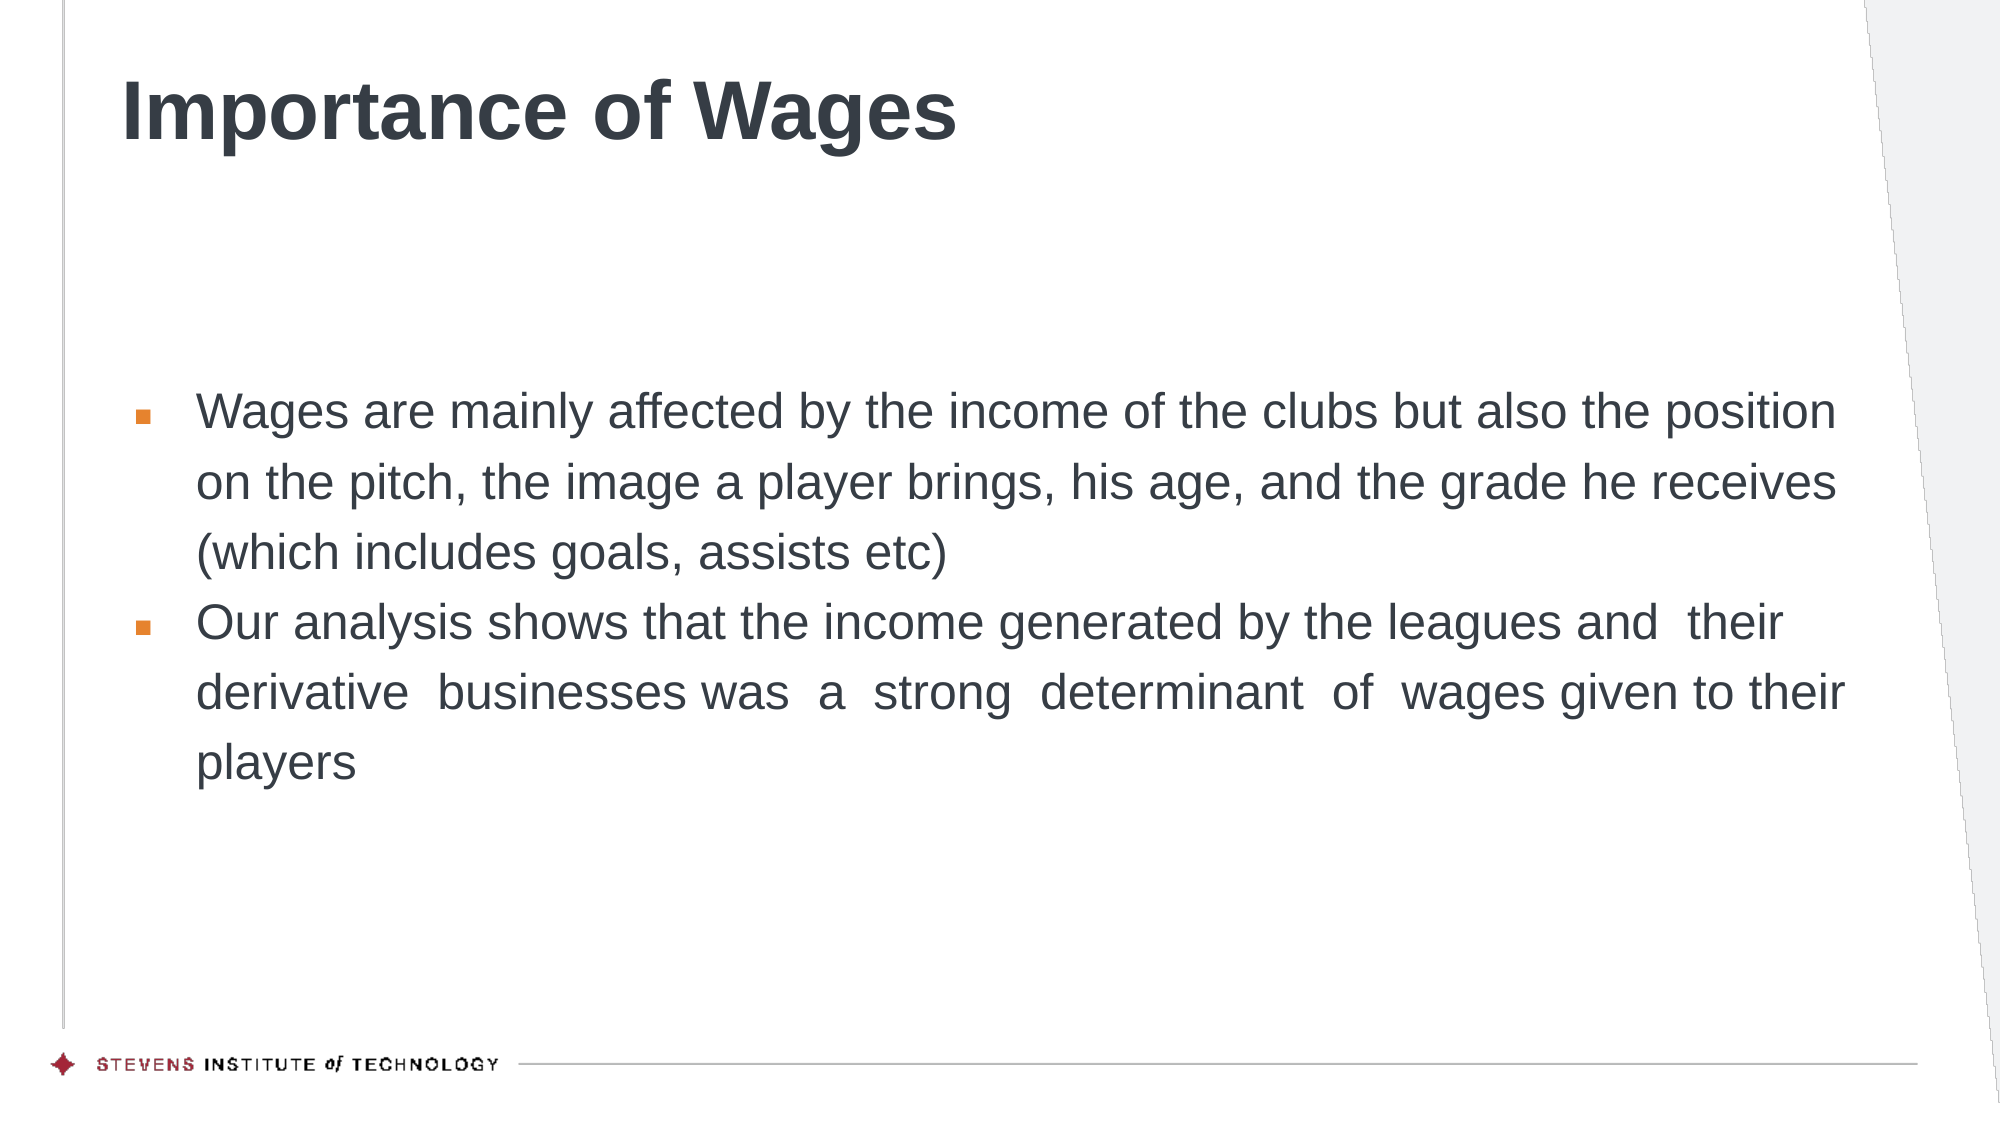

# Importance of Wages
Wages are mainly affected by the income of the clubs but also the position on the pitch, the image a player brings, his age, and the grade he receives (which includes goals, assists etc)
Our analysis shows that the income generated by the leagues and  their  derivative  businesses was  a  strong  determinant  of  wages given to their players